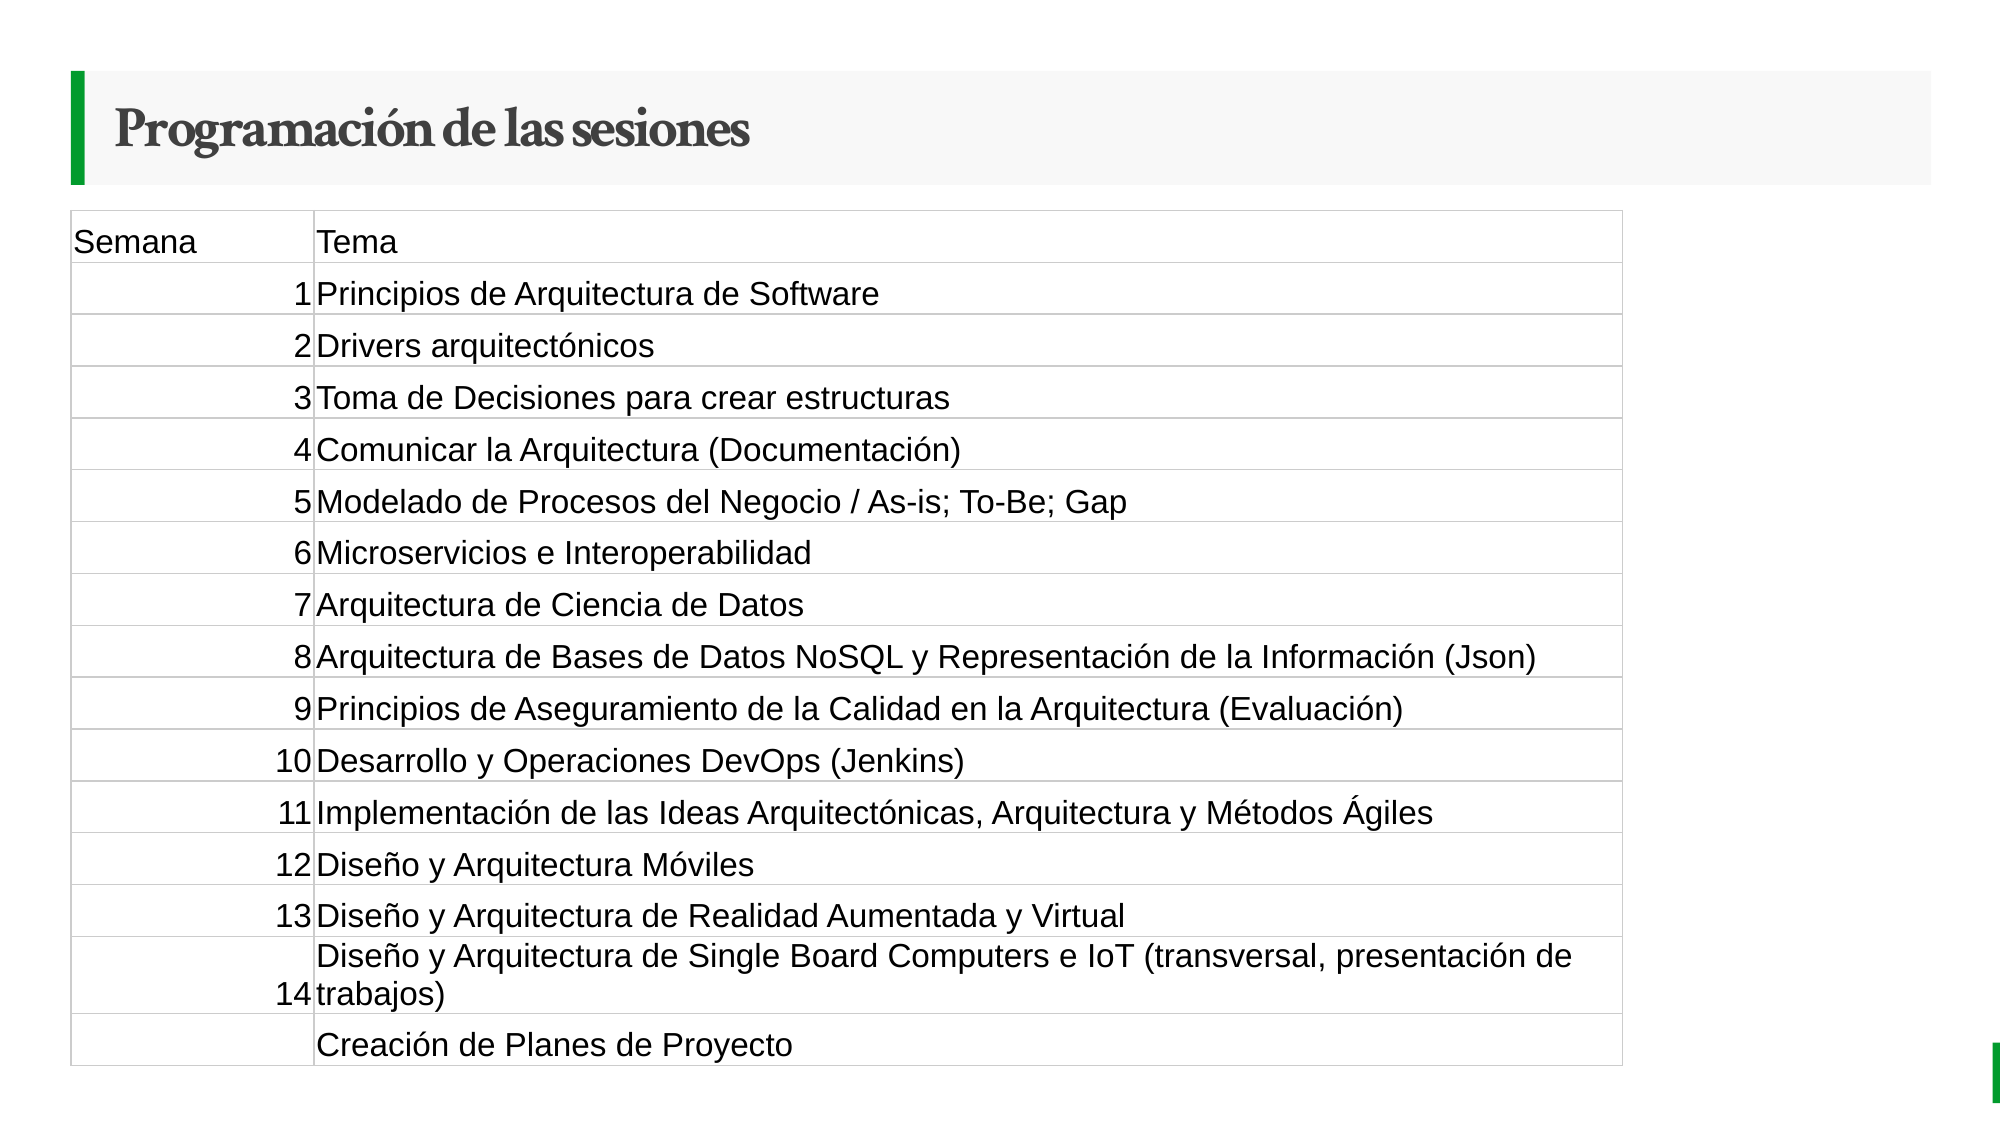

# Programación de las sesiones
| Semana | Tema |
| --- | --- |
| 1 | Principios de Arquitectura de Software |
| 2 | Drivers arquitectónicos |
| 3 | Toma de Decisiones para crear estructuras |
| 4 | Comunicar la Arquitectura (Documentación) |
| 5 | Modelado de Procesos del Negocio / As-is; To-Be; Gap |
| 6 | Microservicios e Interoperabilidad |
| 7 | Arquitectura de Ciencia de Datos |
| 8 | Arquitectura de Bases de Datos NoSQL y Representación de la Información (Json) |
| 9 | Principios de Aseguramiento de la Calidad en la Arquitectura (Evaluación) |
| 10 | Desarrollo y Operaciones DevOps (Jenkins) |
| 11 | Implementación de las Ideas Arquitectónicas, Arquitectura y Métodos Ágiles |
| 12 | Diseño y Arquitectura Móviles |
| 13 | Diseño y Arquitectura de Realidad Aumentada y Virtual |
| 14 | Diseño y Arquitectura de Single Board Computers e IoT (transversal, presentación de trabajos) |
|  | Creación de Planes de Proyecto |